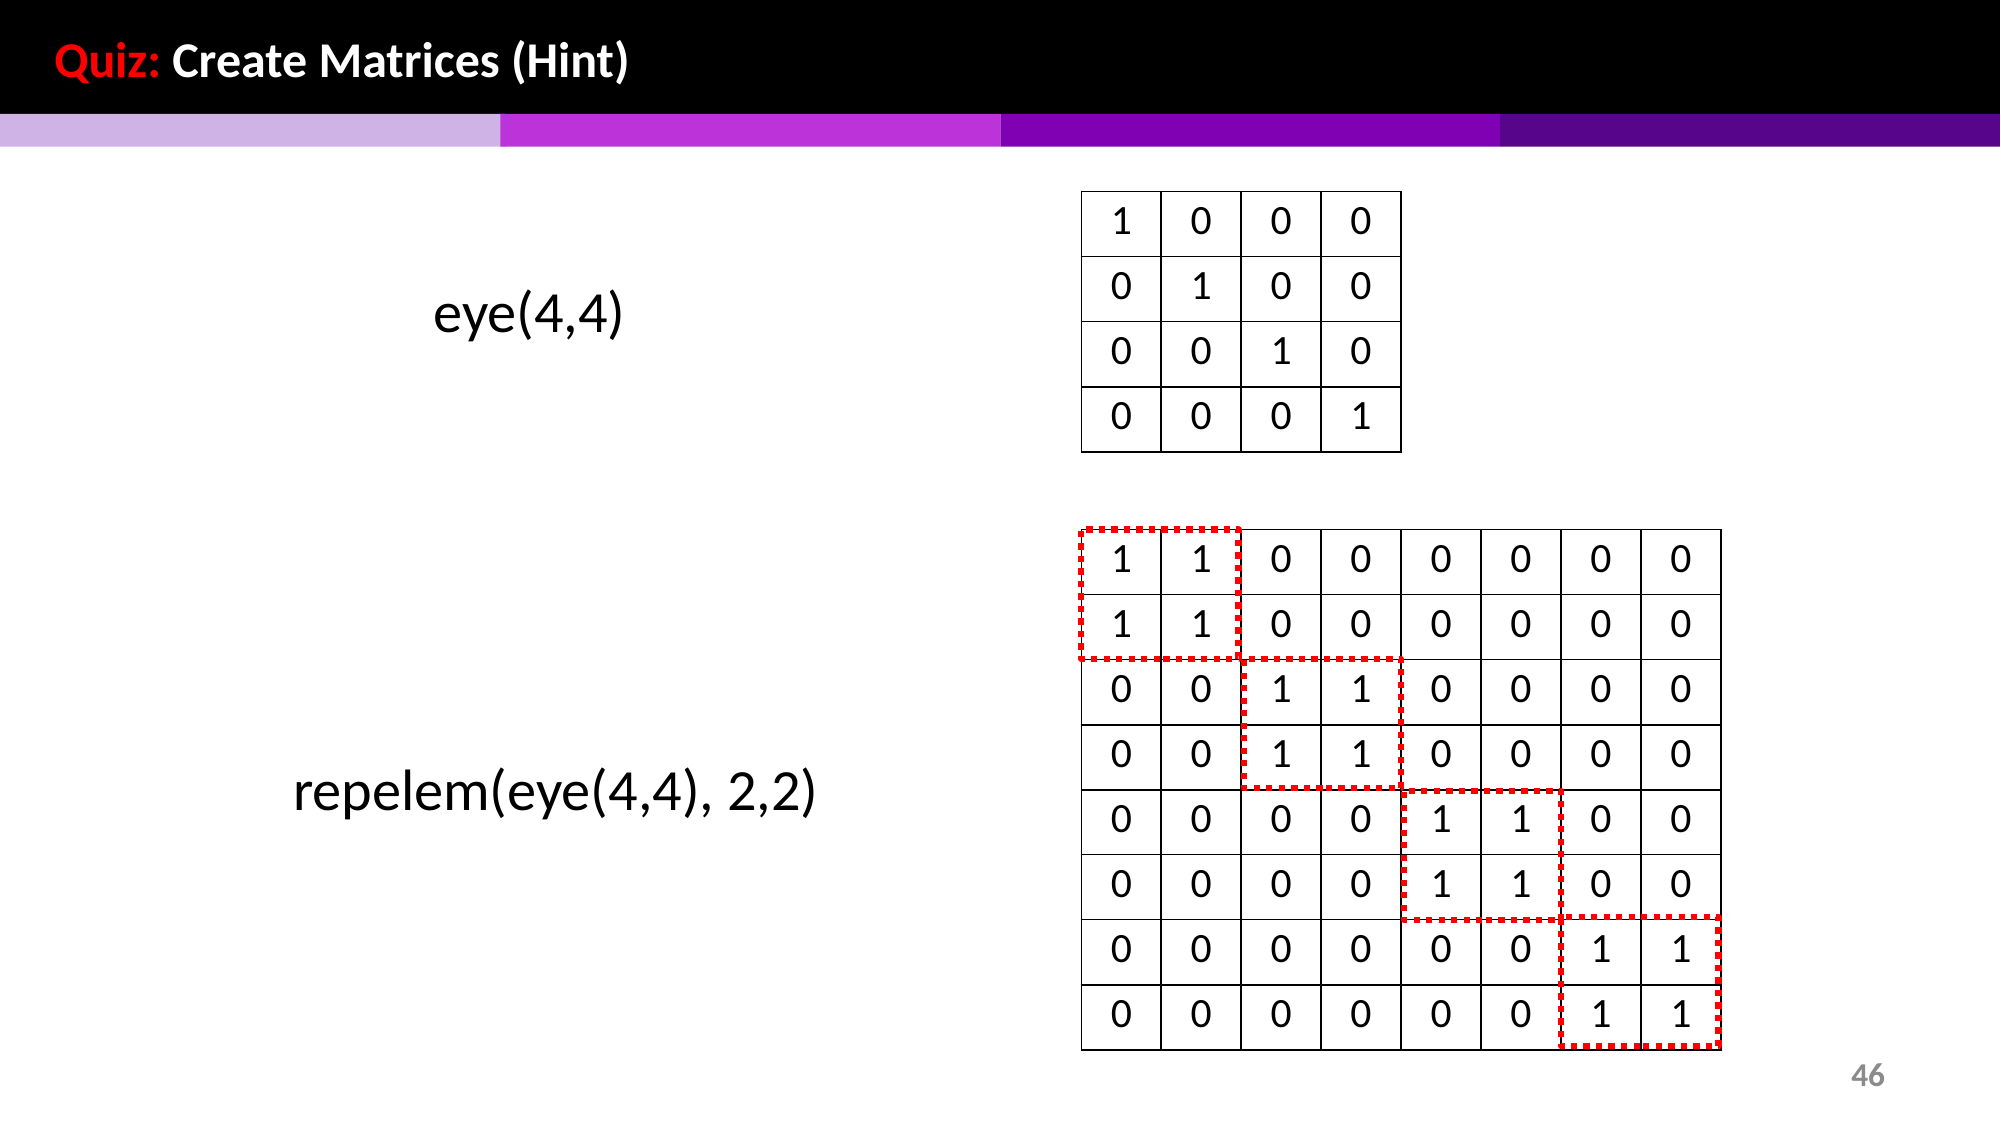

Quiz: Create Matrices (Hint)
| 1 | 0 | 0 | 0 |
| --- | --- | --- | --- |
| 0 | 1 | 0 | 0 |
| 0 | 0 | 1 | 0 |
| 0 | 0 | 0 | 1 |
eye(4,4)
| 1 | 1 | 0 | 0 |
| --- | --- | --- | --- |
| 1 | 1 | 0 | 0 |
| 0 | 0 | 1 | 1 |
| 0 | 0 | 1 | 1 |

| 0 | 0 | 0 | 0 |
| --- | --- | --- | --- |
| 0 | 0 | 0 | 0 |
| 0 | 0 | 0 | 0 |
| 0 | 0 | 0 | 0 |

repelem(eye(4,4), 2,2)
| 0 | 0 | 0 | 0 |
| --- | --- | --- | --- |
| 0 | 0 | 0 | 0 |
| 0 | 0 | 0 | 0 |
| 0 | 0 | 0 | 0 |
| 1 | 1 | 0 | 0 |
| --- | --- | --- | --- |
| 1 | 1 | 0 | 0 |
| 0 | 0 | 1 | 1 |
| 0 | 0 | 1 | 1 |